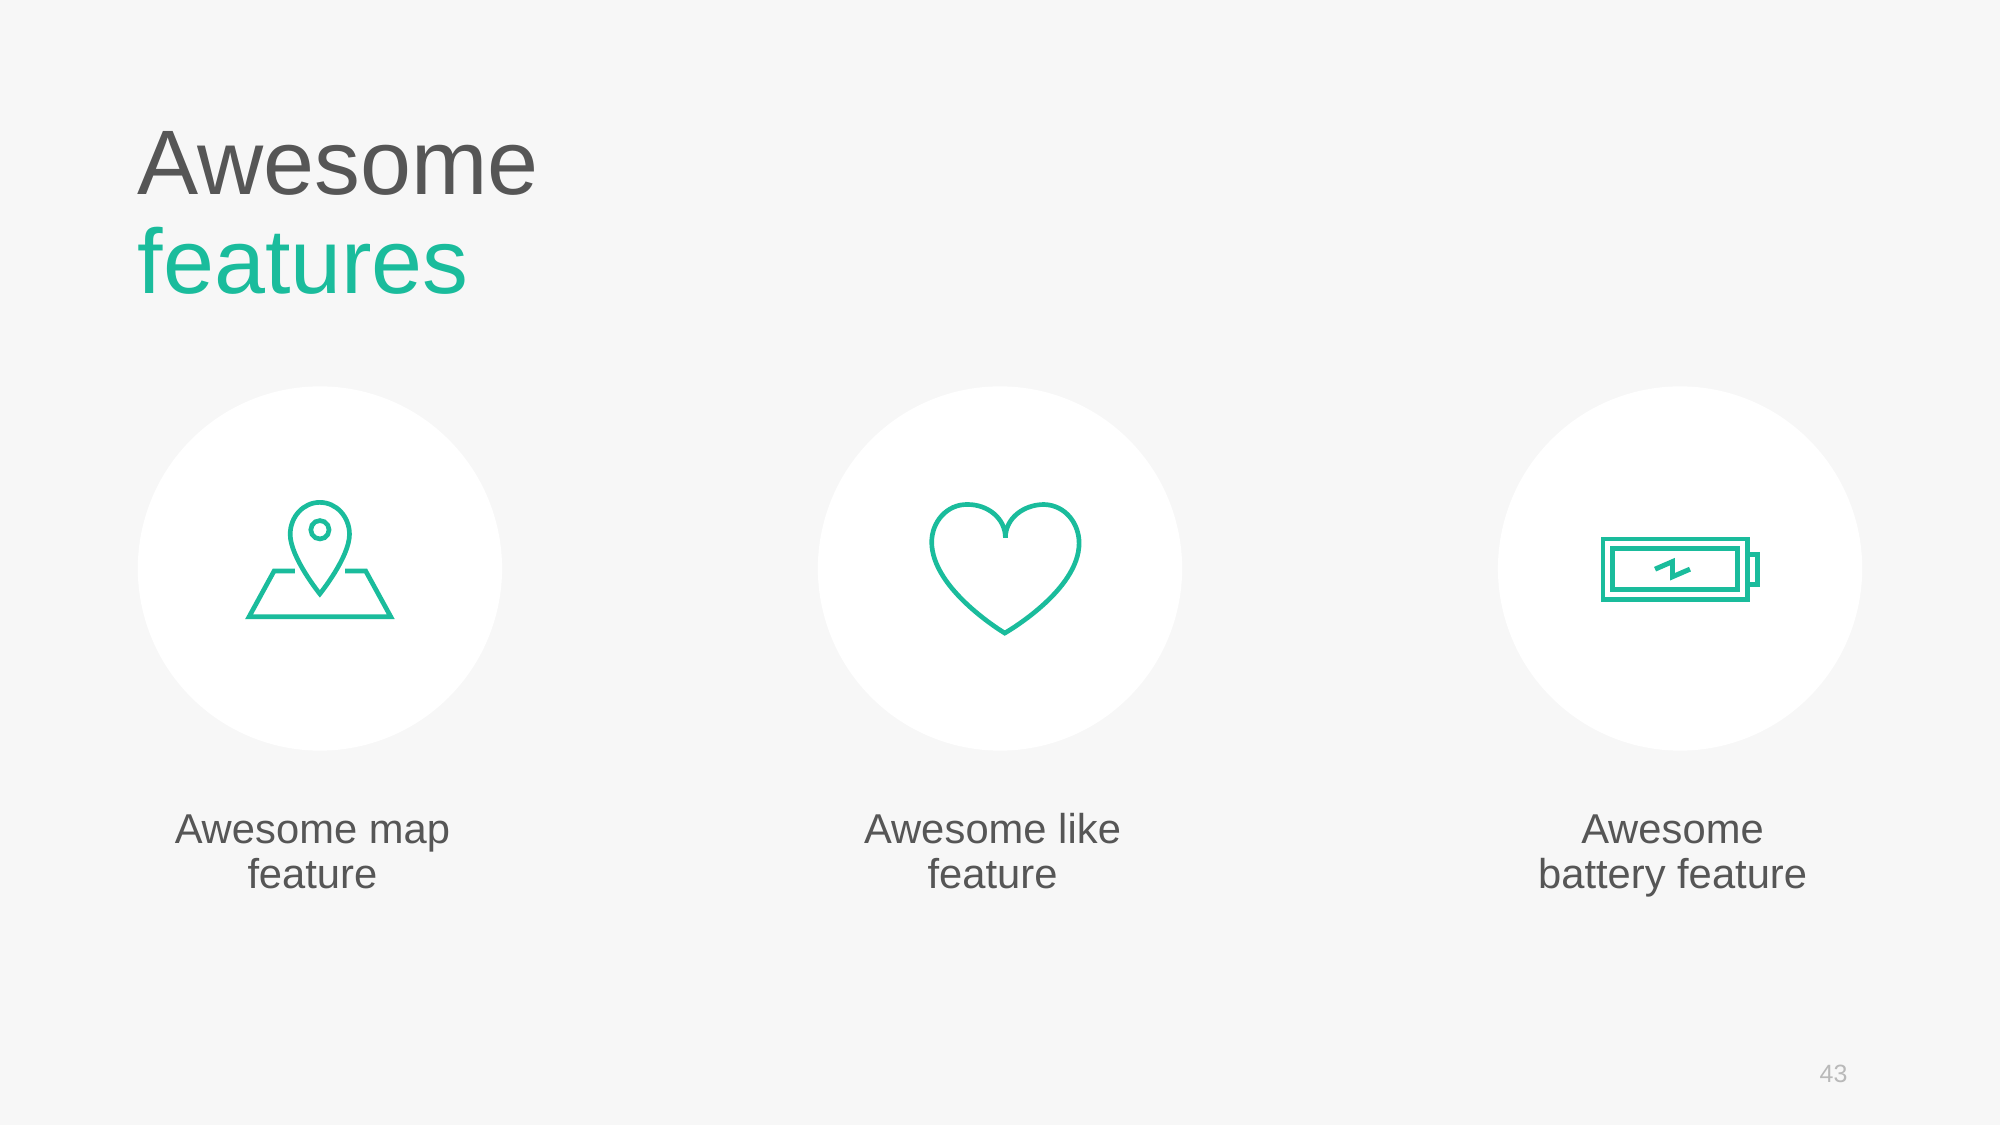

Awesome features

Awesome map feature
Awesome like feature
Awesome battery feature
43